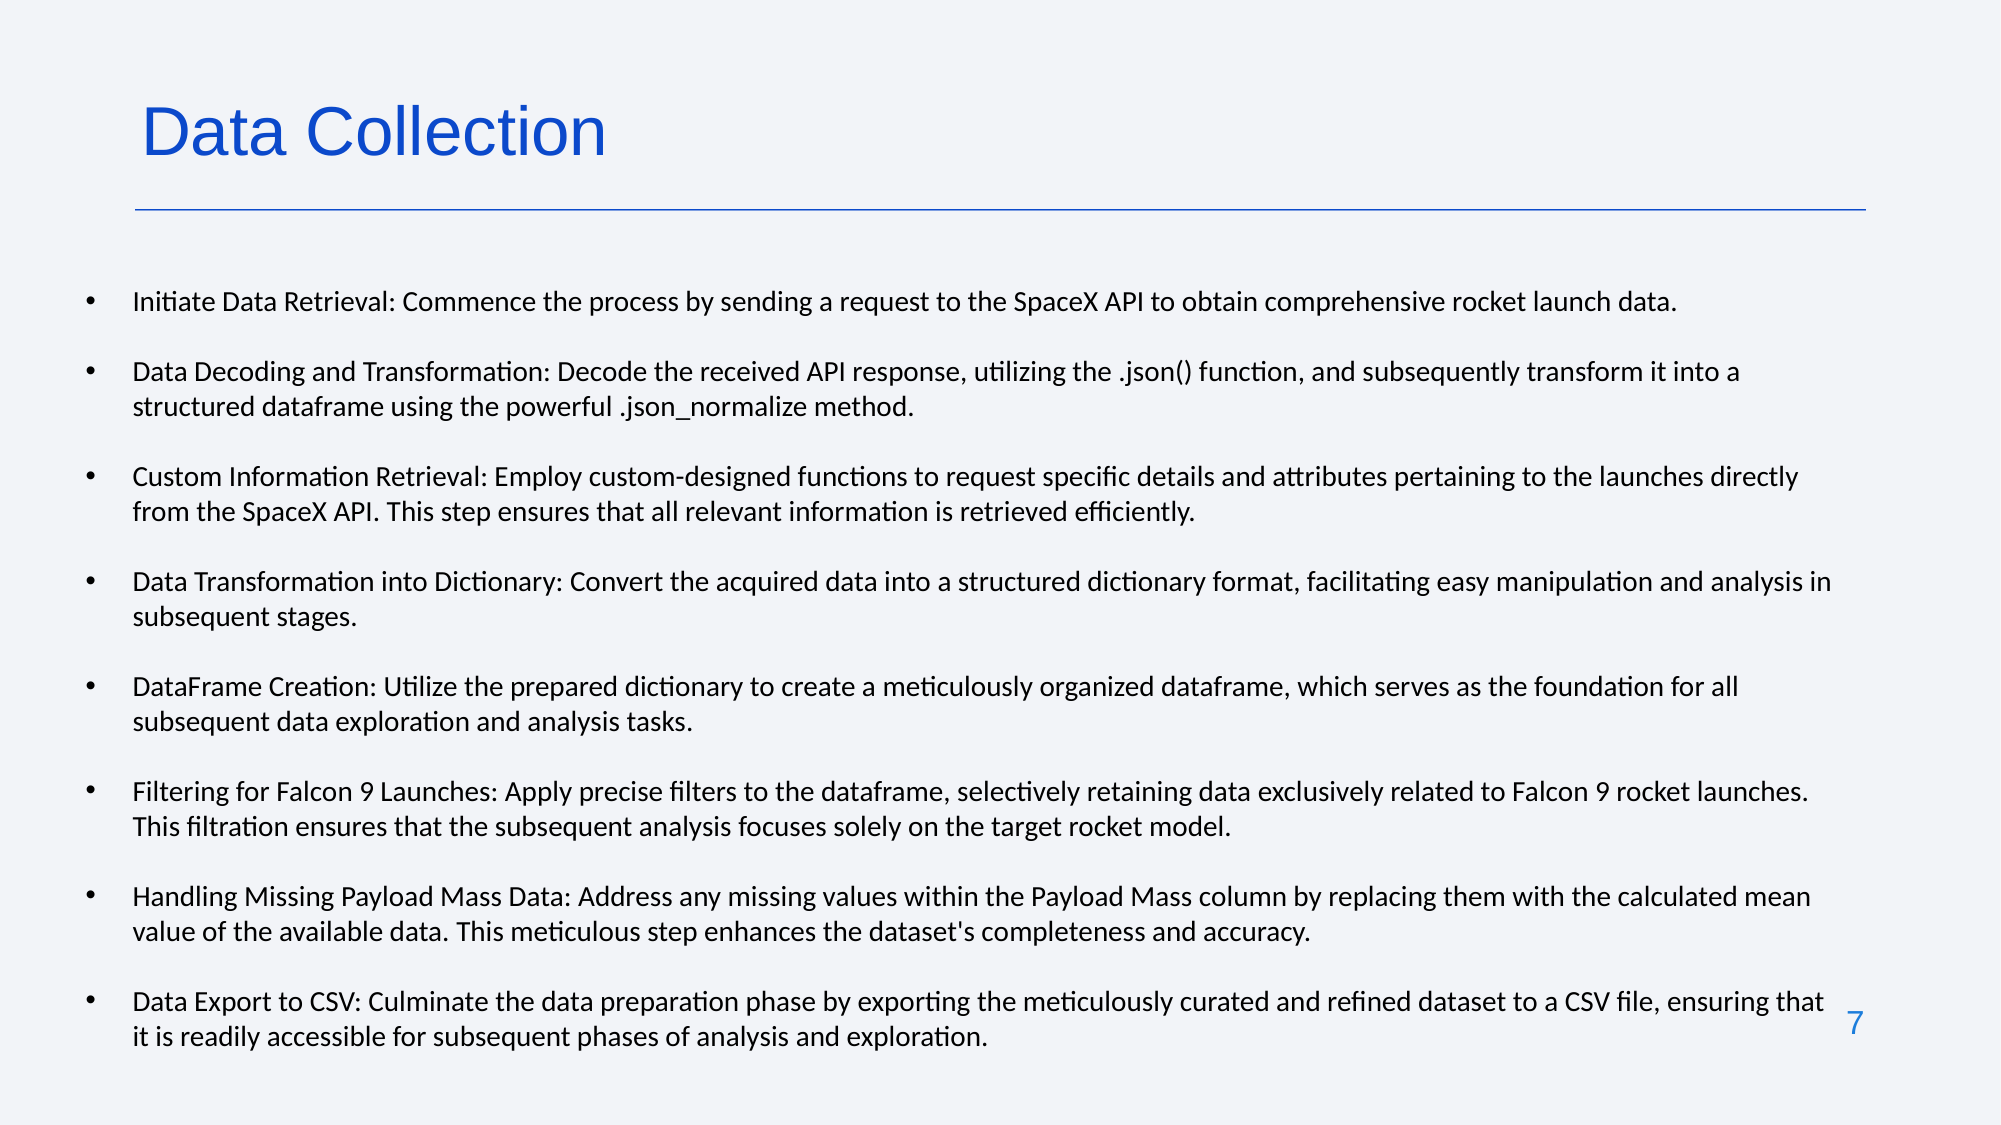

Data Collection
Initiate Data Retrieval: Commence the process by sending a request to the SpaceX API to obtain comprehensive rocket launch data.

Data Decoding and Transformation: Decode the received API response, utilizing the .json() function, and subsequently transform it into a structured dataframe using the powerful .json_normalize method.

Custom Information Retrieval: Employ custom-designed functions to request specific details and attributes pertaining to the launches directly from the SpaceX API. This step ensures that all relevant information is retrieved efficiently.

Data Transformation into Dictionary: Convert the acquired data into a structured dictionary format, facilitating easy manipulation and analysis in subsequent stages.

DataFrame Creation: Utilize the prepared dictionary to create a meticulously organized dataframe, which serves as the foundation for all subsequent data exploration and analysis tasks.

Filtering for Falcon 9 Launches: Apply precise filters to the dataframe, selectively retaining data exclusively related to Falcon 9 rocket launches. This filtration ensures that the subsequent analysis focuses solely on the target rocket model.

Handling Missing Payload Mass Data: Address any missing values within the Payload Mass column by replacing them with the calculated mean value of the available data. This meticulous step enhances the dataset's completeness and accuracy.

Data Export to CSV: Culminate the data preparation phase by exporting the meticulously curated and refined dataset to a CSV file, ensuring that it is readily accessible for subsequent phases of analysis and exploration.
7